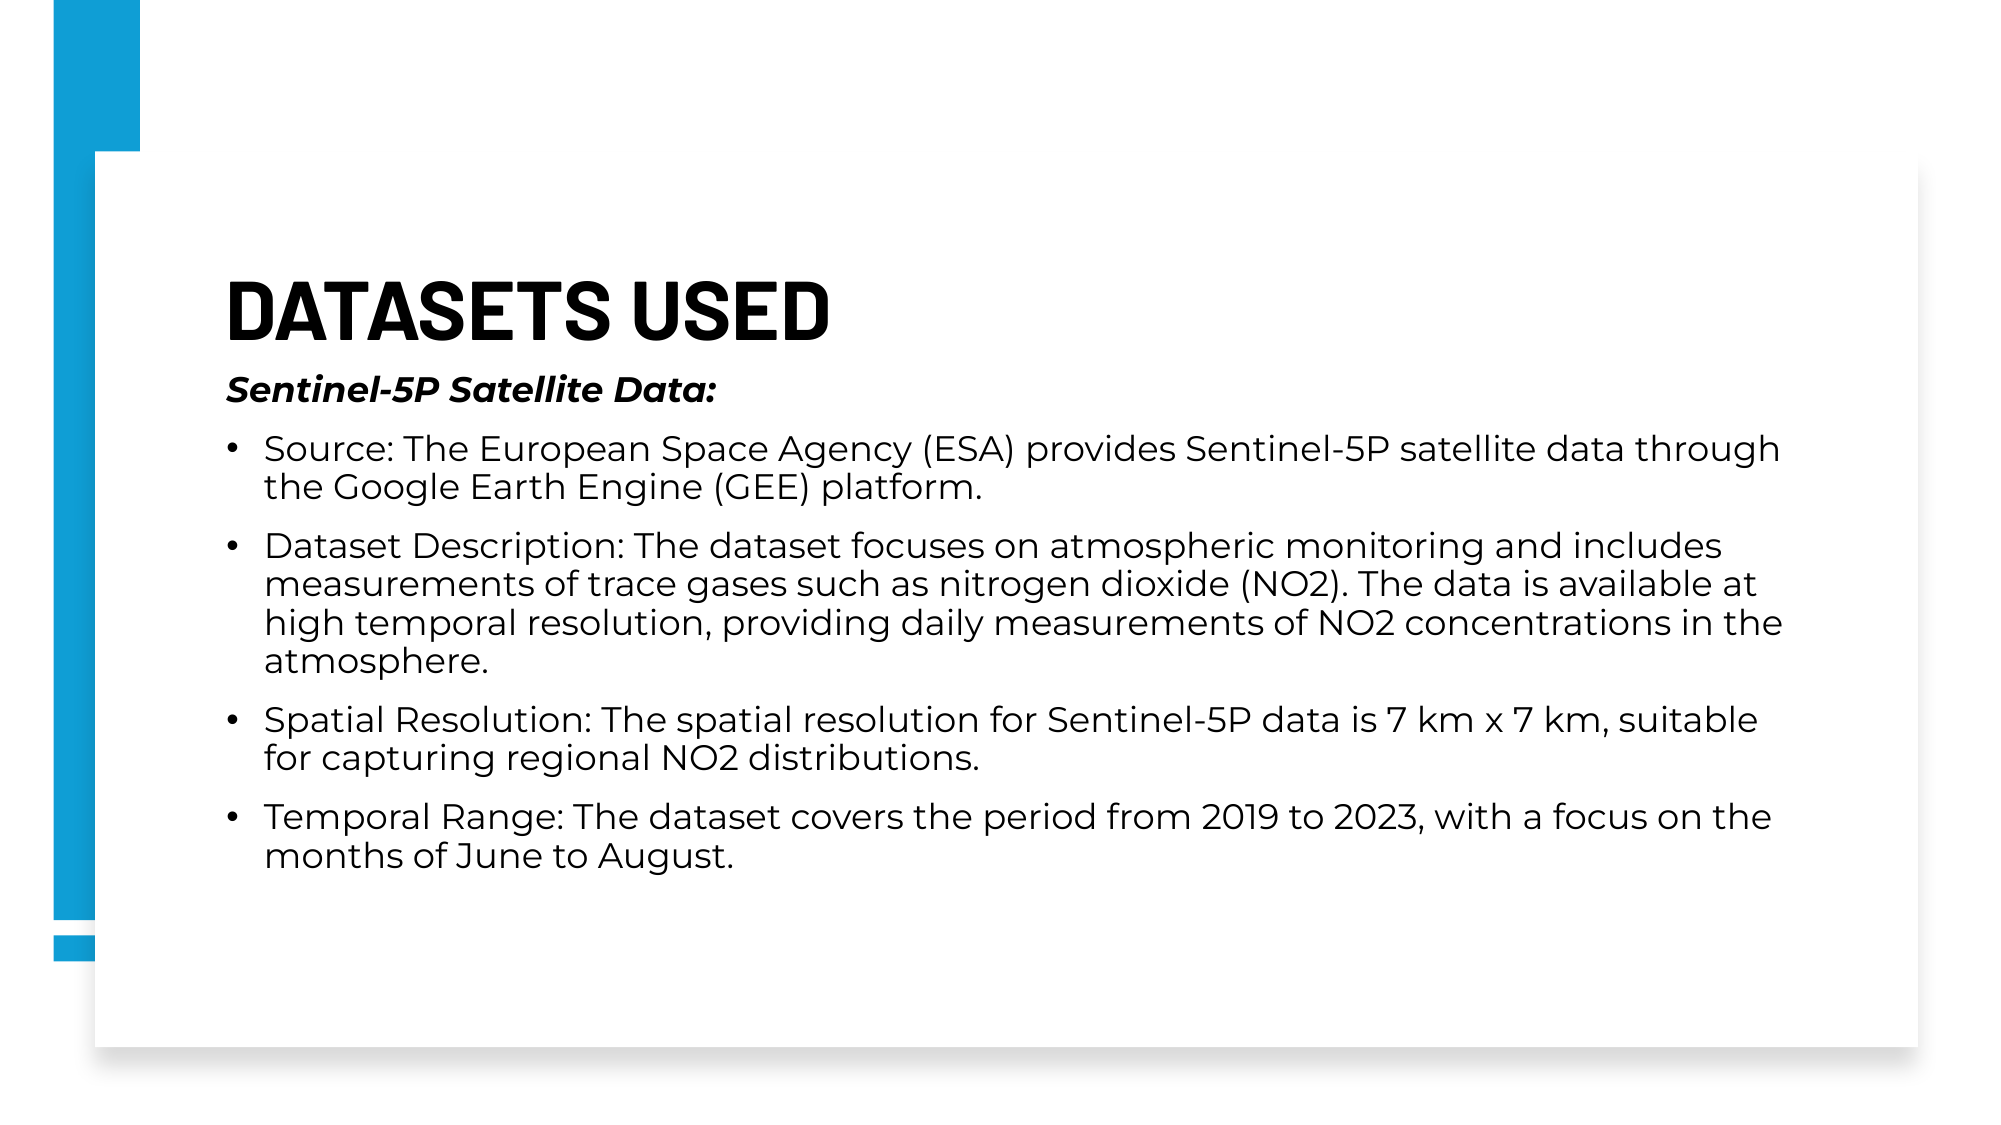

DATASETS USED
Sentinel-5P Satellite Data:
Source: The European Space Agency (ESA) provides Sentinel-5P satellite data through the Google Earth Engine (GEE) platform.
Dataset Description: The dataset focuses on atmospheric monitoring and includes measurements of trace gases such as nitrogen dioxide (NO2). The data is available at high temporal resolution, providing daily measurements of NO2 concentrations in the atmosphere.
Spatial Resolution: The spatial resolution for Sentinel-5P data is 7 km x 7 km, suitable for capturing regional NO2 distributions.
Temporal Range: The dataset covers the period from 2019 to 2023, with a focus on the months of June to August.